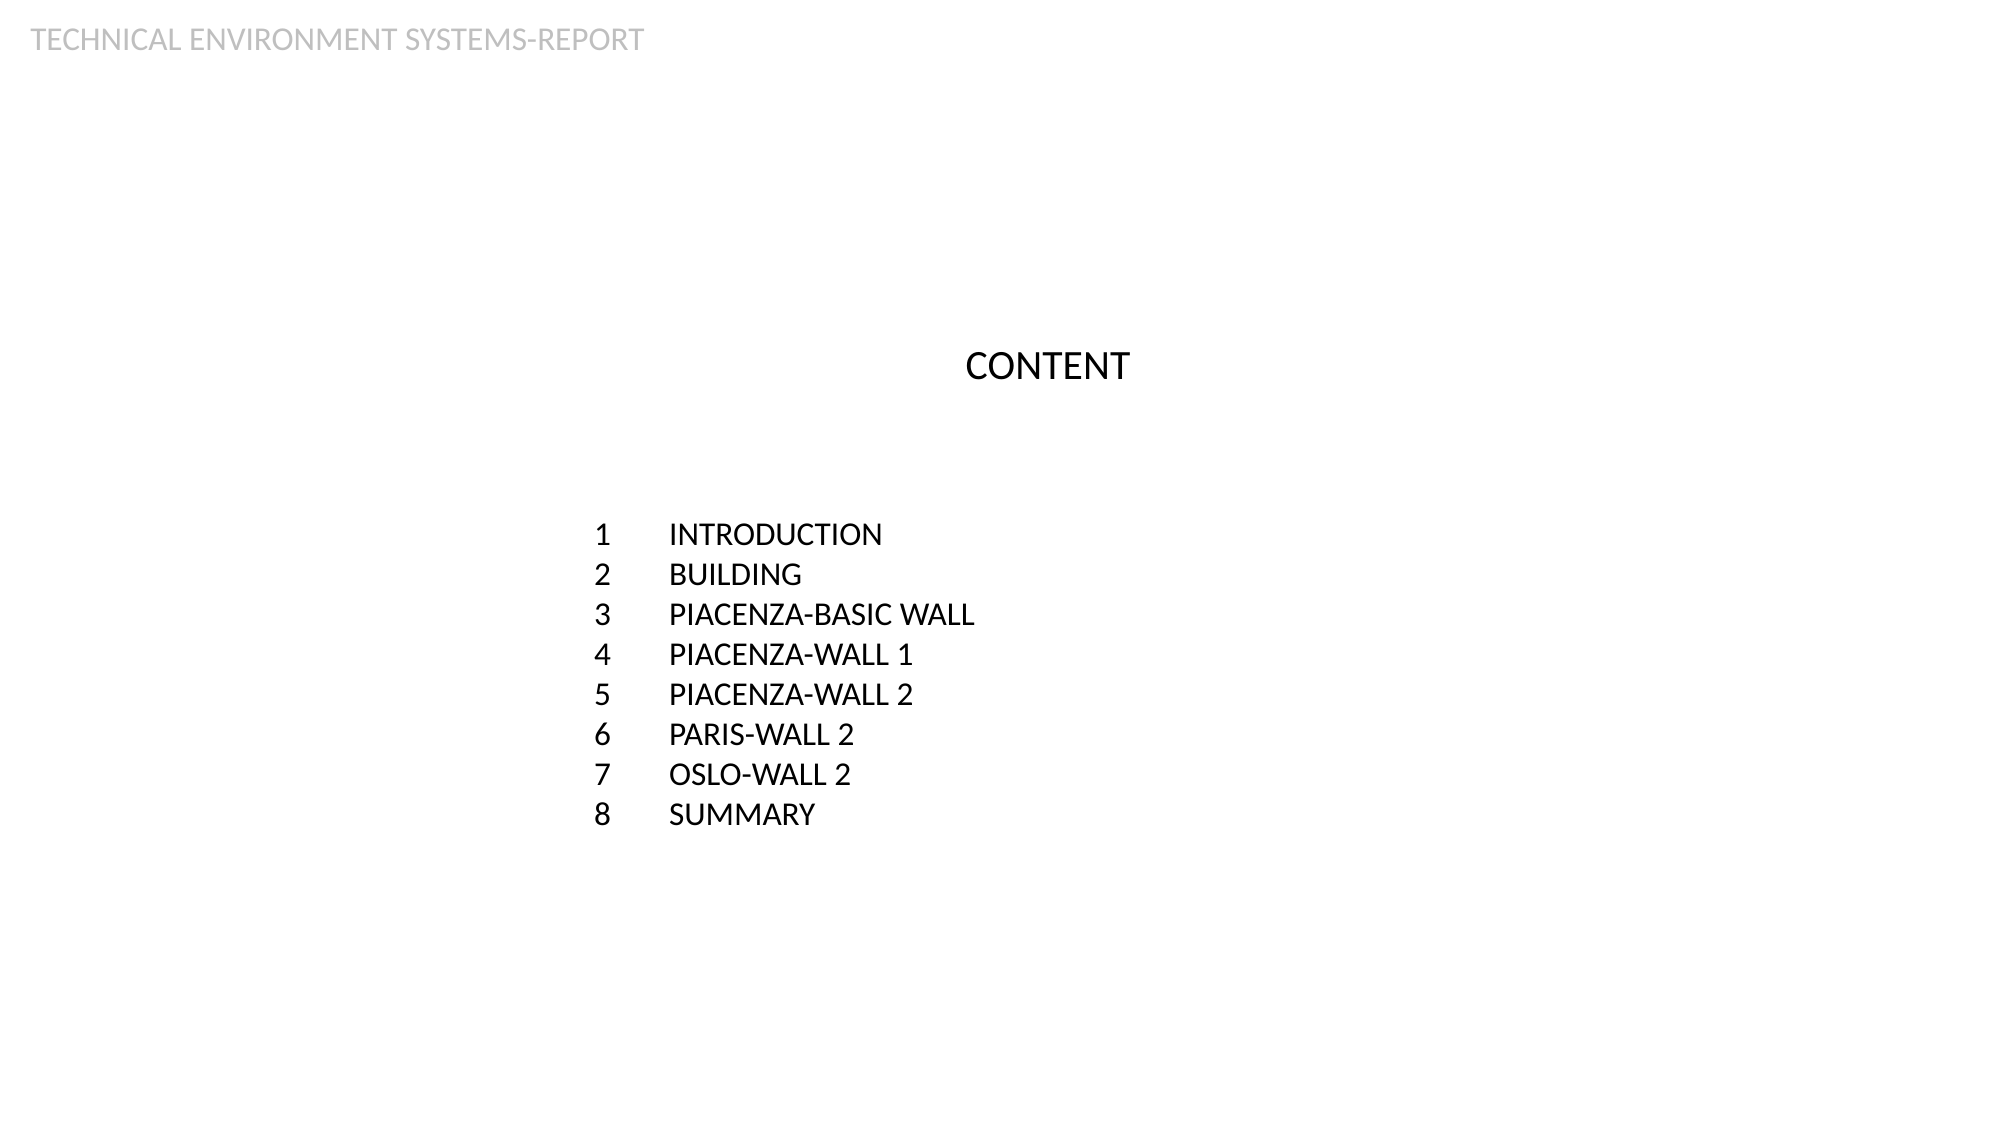

TECHNICAL ENVIRONMENT SYSTEMS-REPORT
CONTENT

INTRODUCTION
BUILDING
PIACENZA-BASIC WALL
PIACENZA-WALL 1
PIACENZA-WALL 2
PARIS-WALL 2
OSLO-WALL 2
SUMMARY